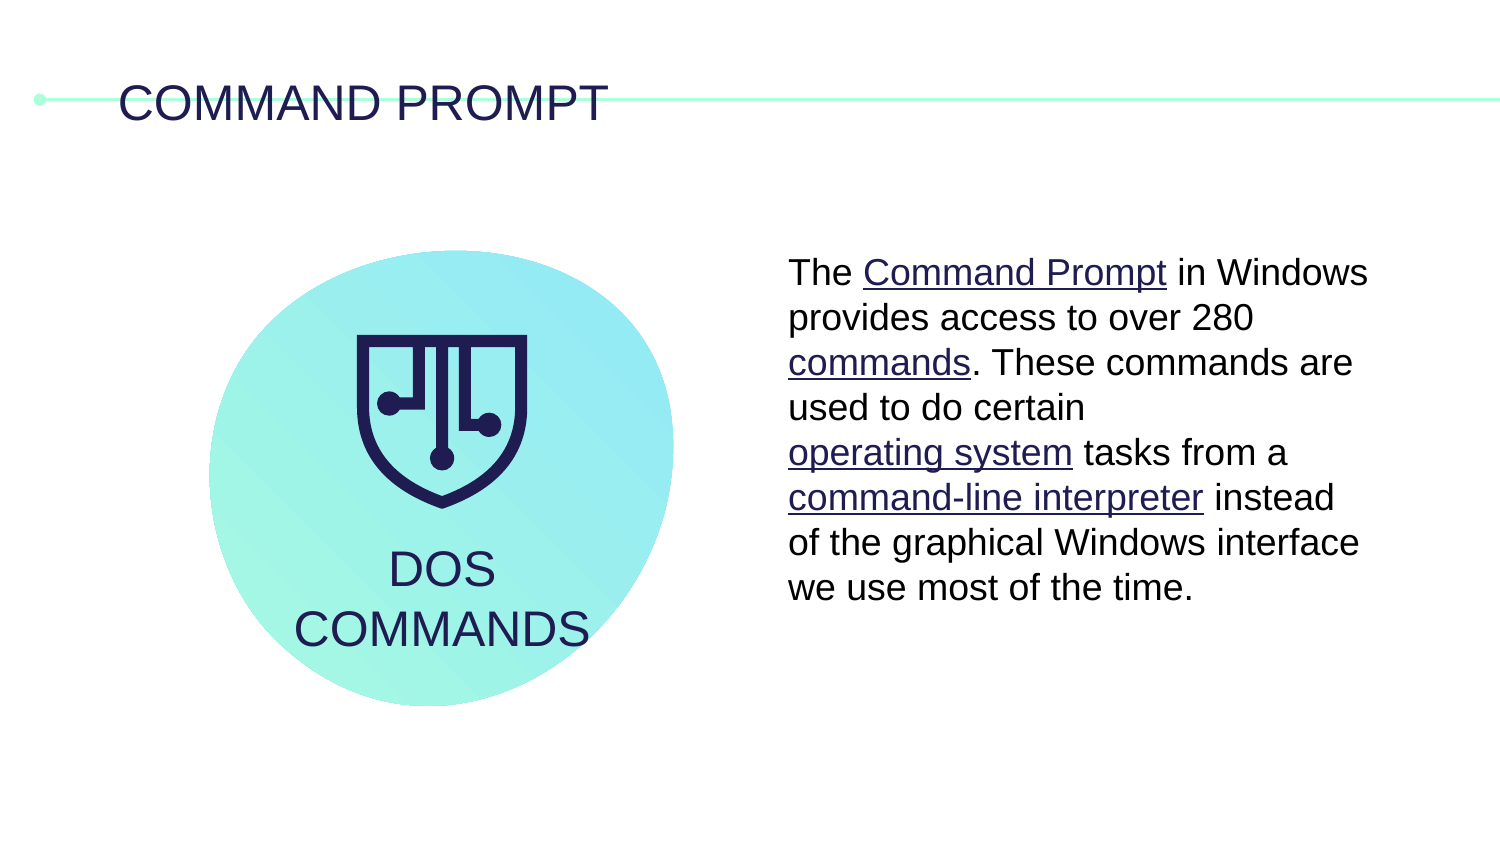

# COMMAND PROMPT
The Command Prompt in Windows provides access to over 280 commands. These commands are used to do certain operating system tasks from a command-line interpreter instead of the graphical Windows interface we use most of the time.

DOS
COMMANDS